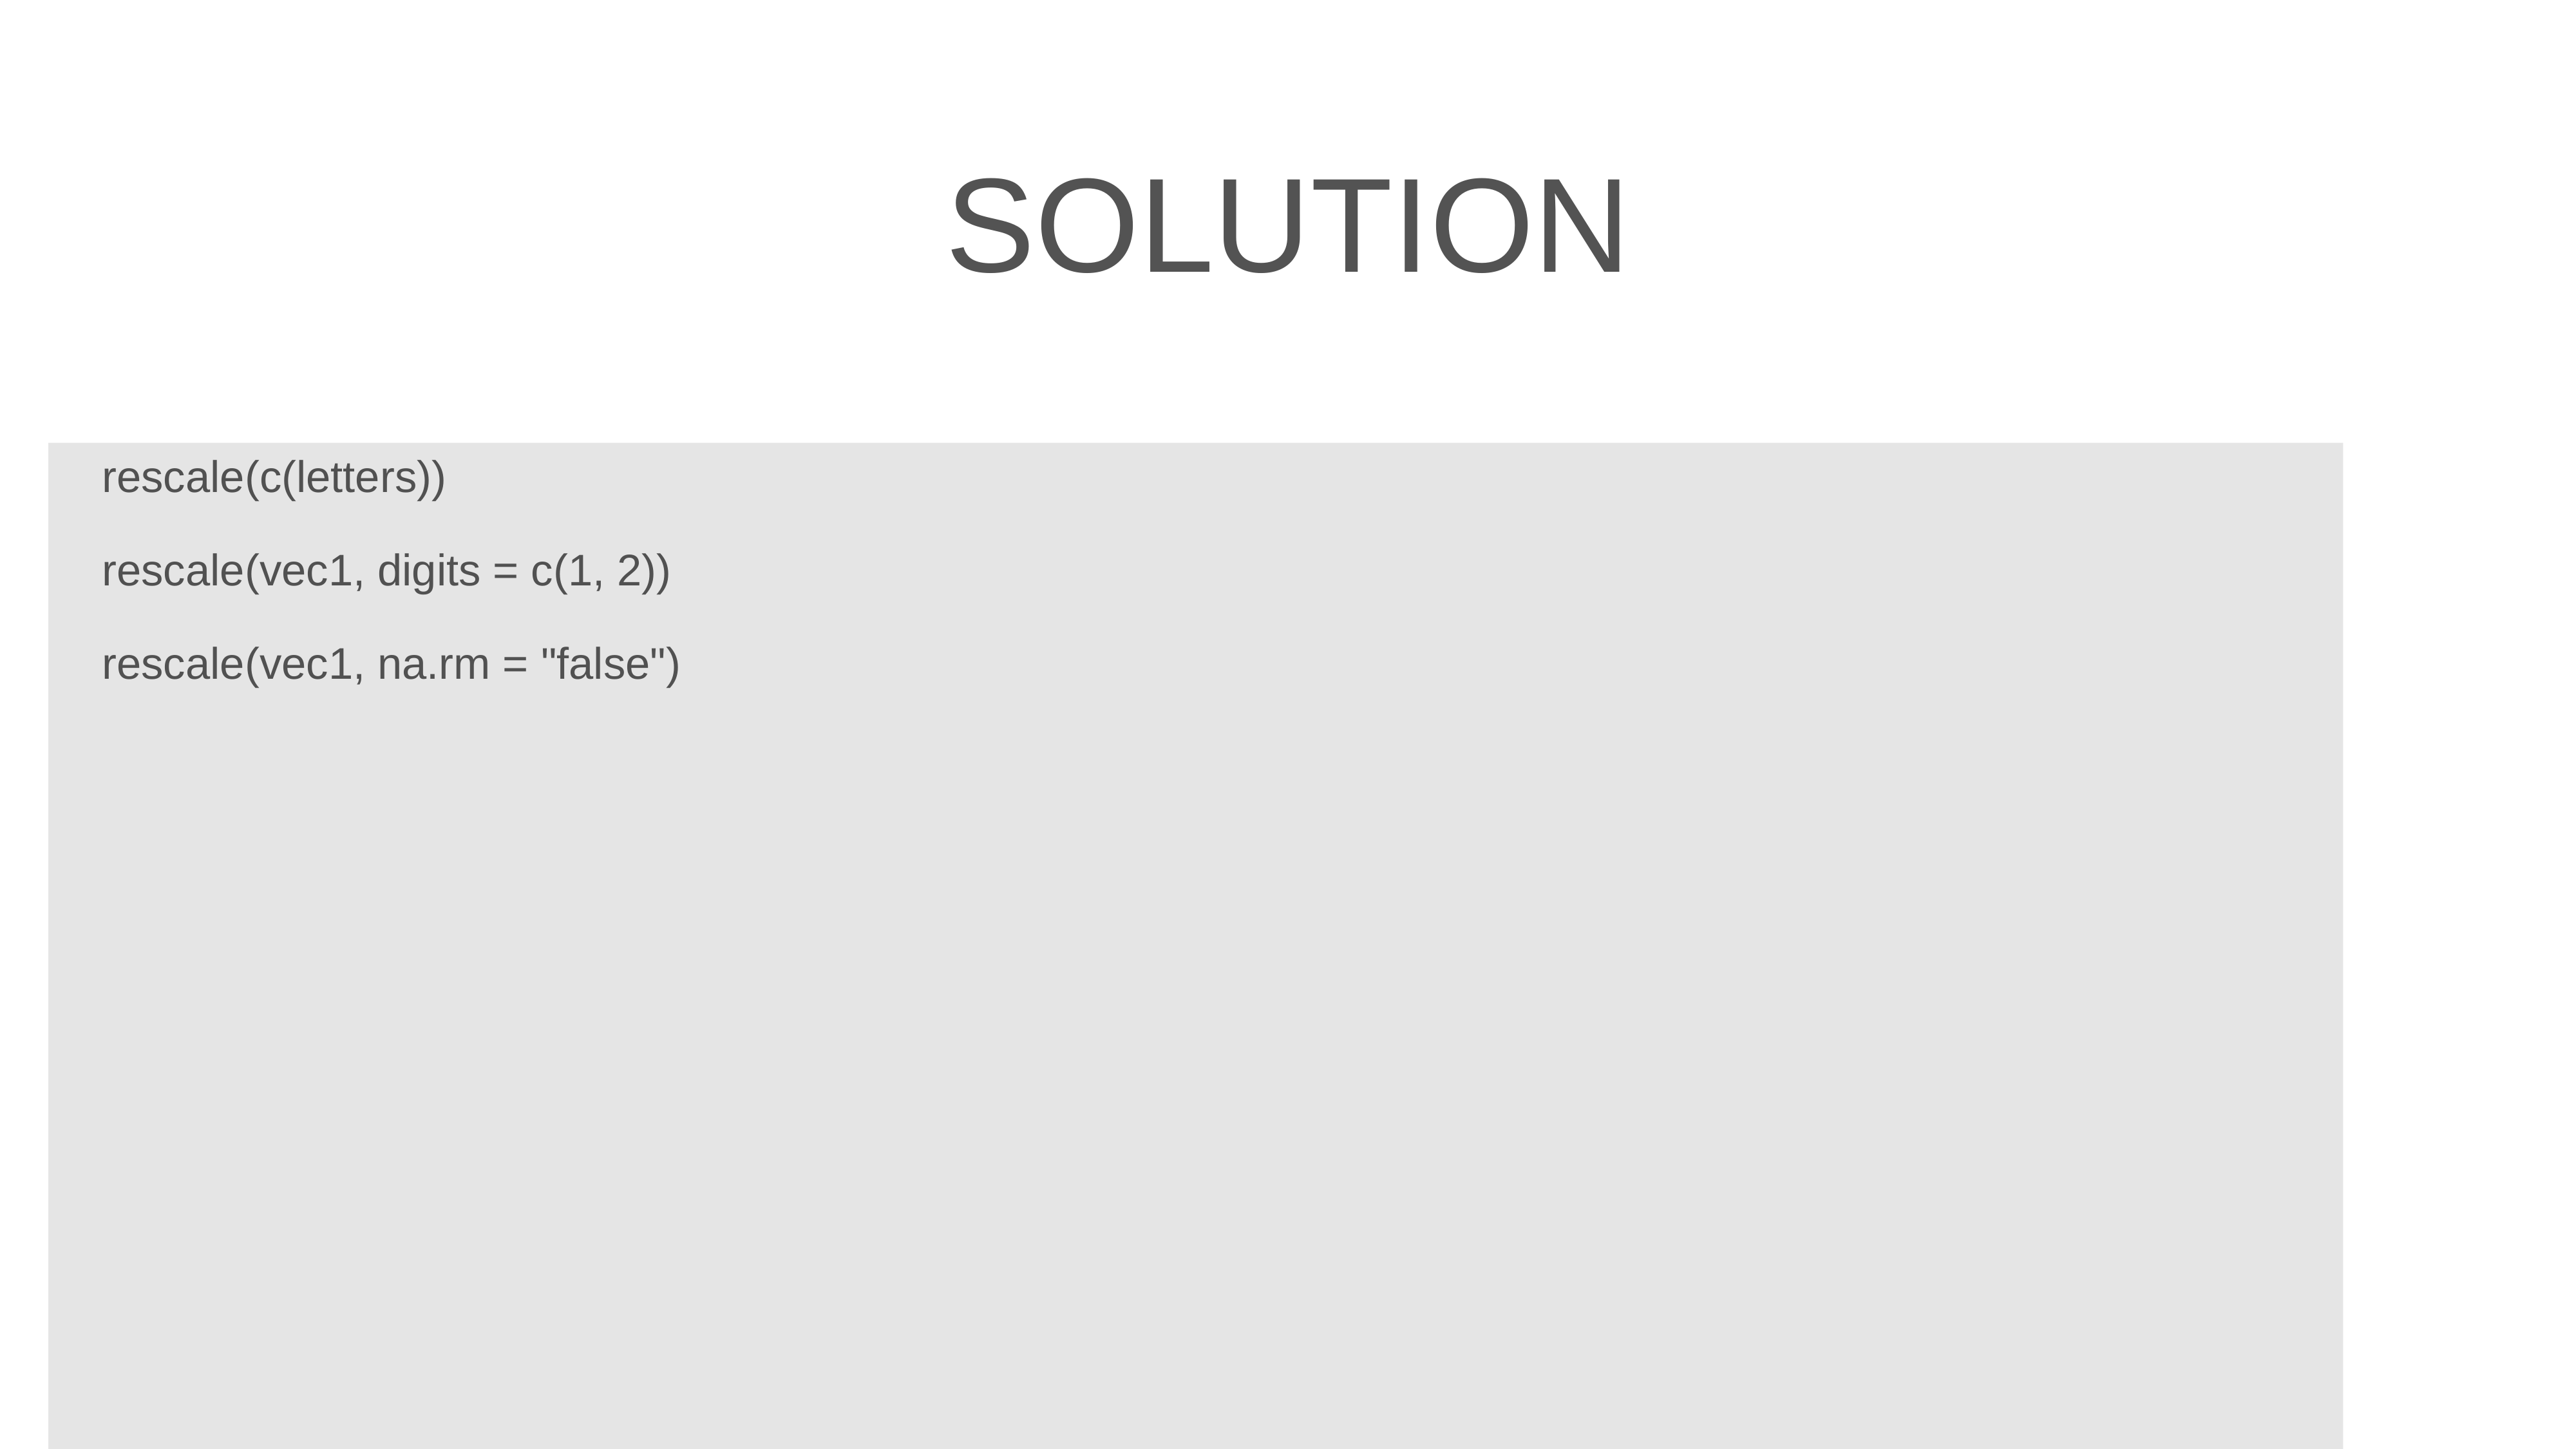

# solution
rescale(c(letters))
rescale(vec1, digits = c(1, 2))
rescale(vec1, na.rm = "false")